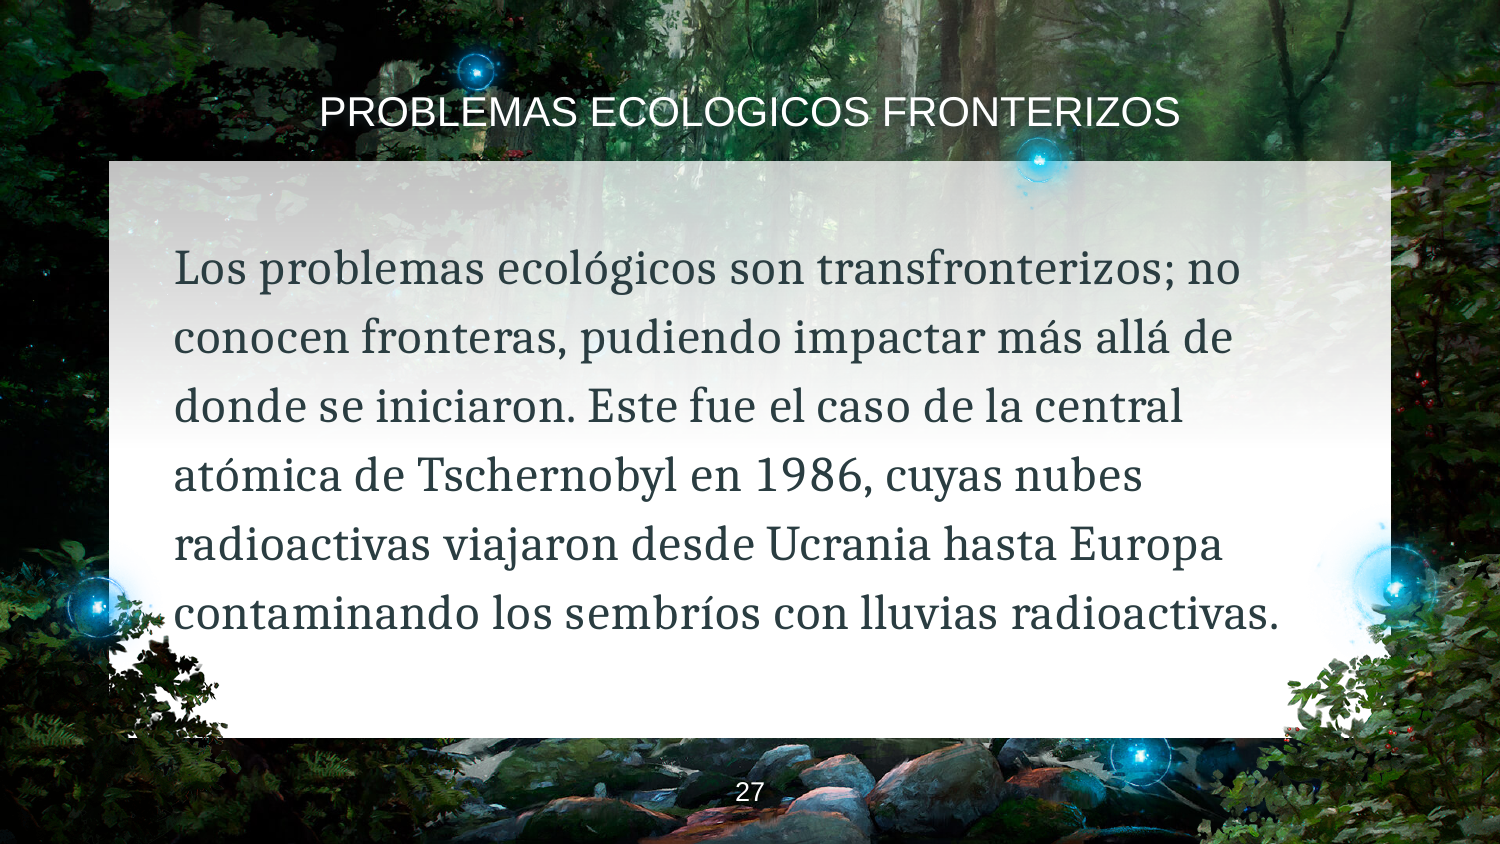

# PROBLEMAS ECOLOGICOS FRONTERIZOS
Los problemas ecológicos son transfronterizos; no conocen fronteras, pudiendo impactar más allá de donde se iniciaron. Este fue el caso de la central atómica de Tschernobyl en 1986, cuyas nubes radioactivas viajaron desde Ucrania hasta Europa contaminando los sembríos con lluvias radioactivas.
27